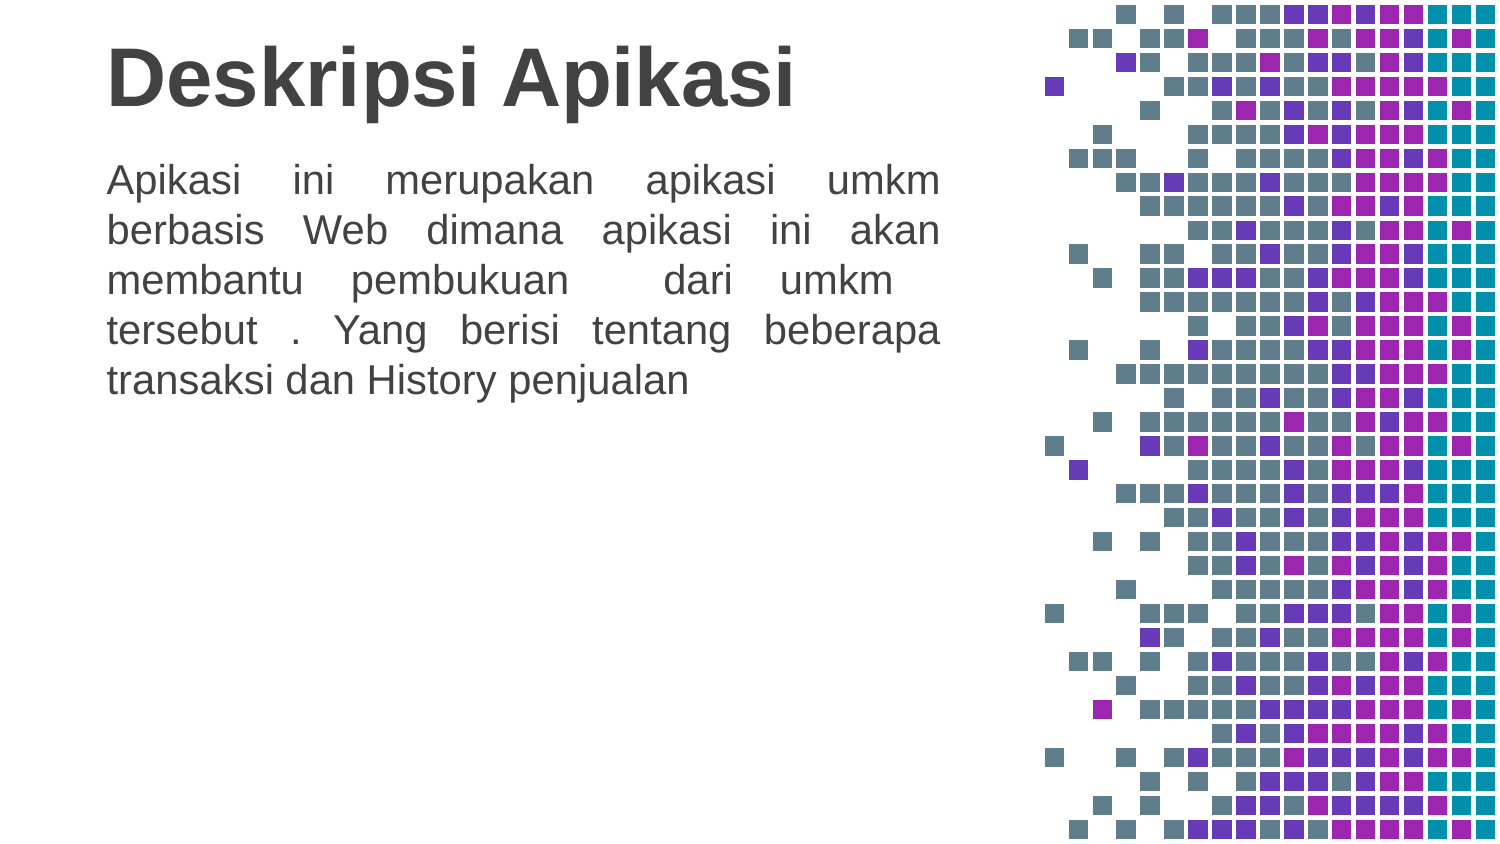

# Deskripsi Apikasi
Apikasi ini merupakan apikasi umkm berbasis Web dimana apikasi ini akan membantu pembukuan  dari umkm  tersebut . Yang berisi tentang beberapa transaksi dan History penjualan